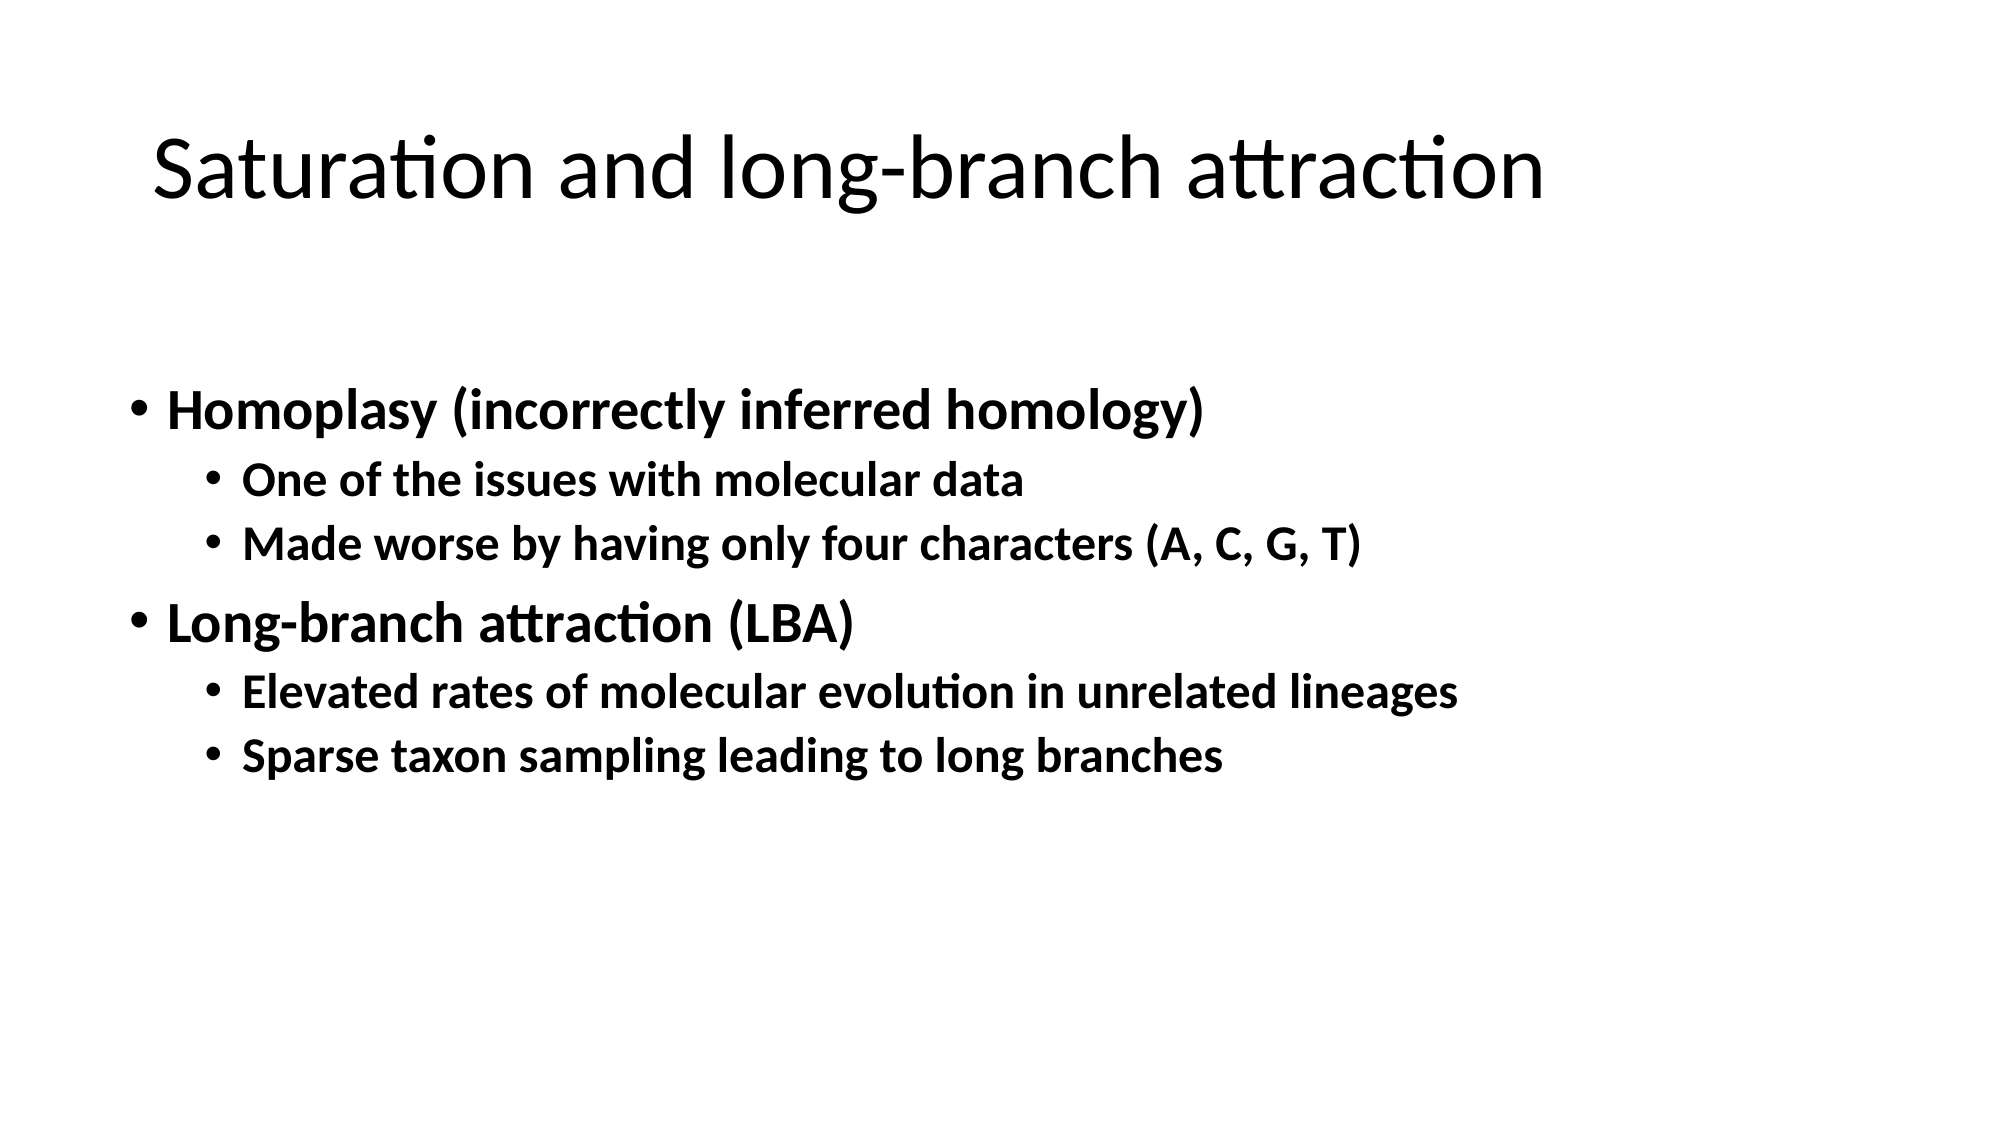

# Saturation and long-branch attraction
Homoplasy (incorrectly inferred homology)
One of the issues with molecular data
Made worse by having only four characters (A, C, G, T)
Long-branch attraction (LBA)
Elevated rates of molecular evolution in unrelated lineages
Sparse taxon sampling leading to long branches